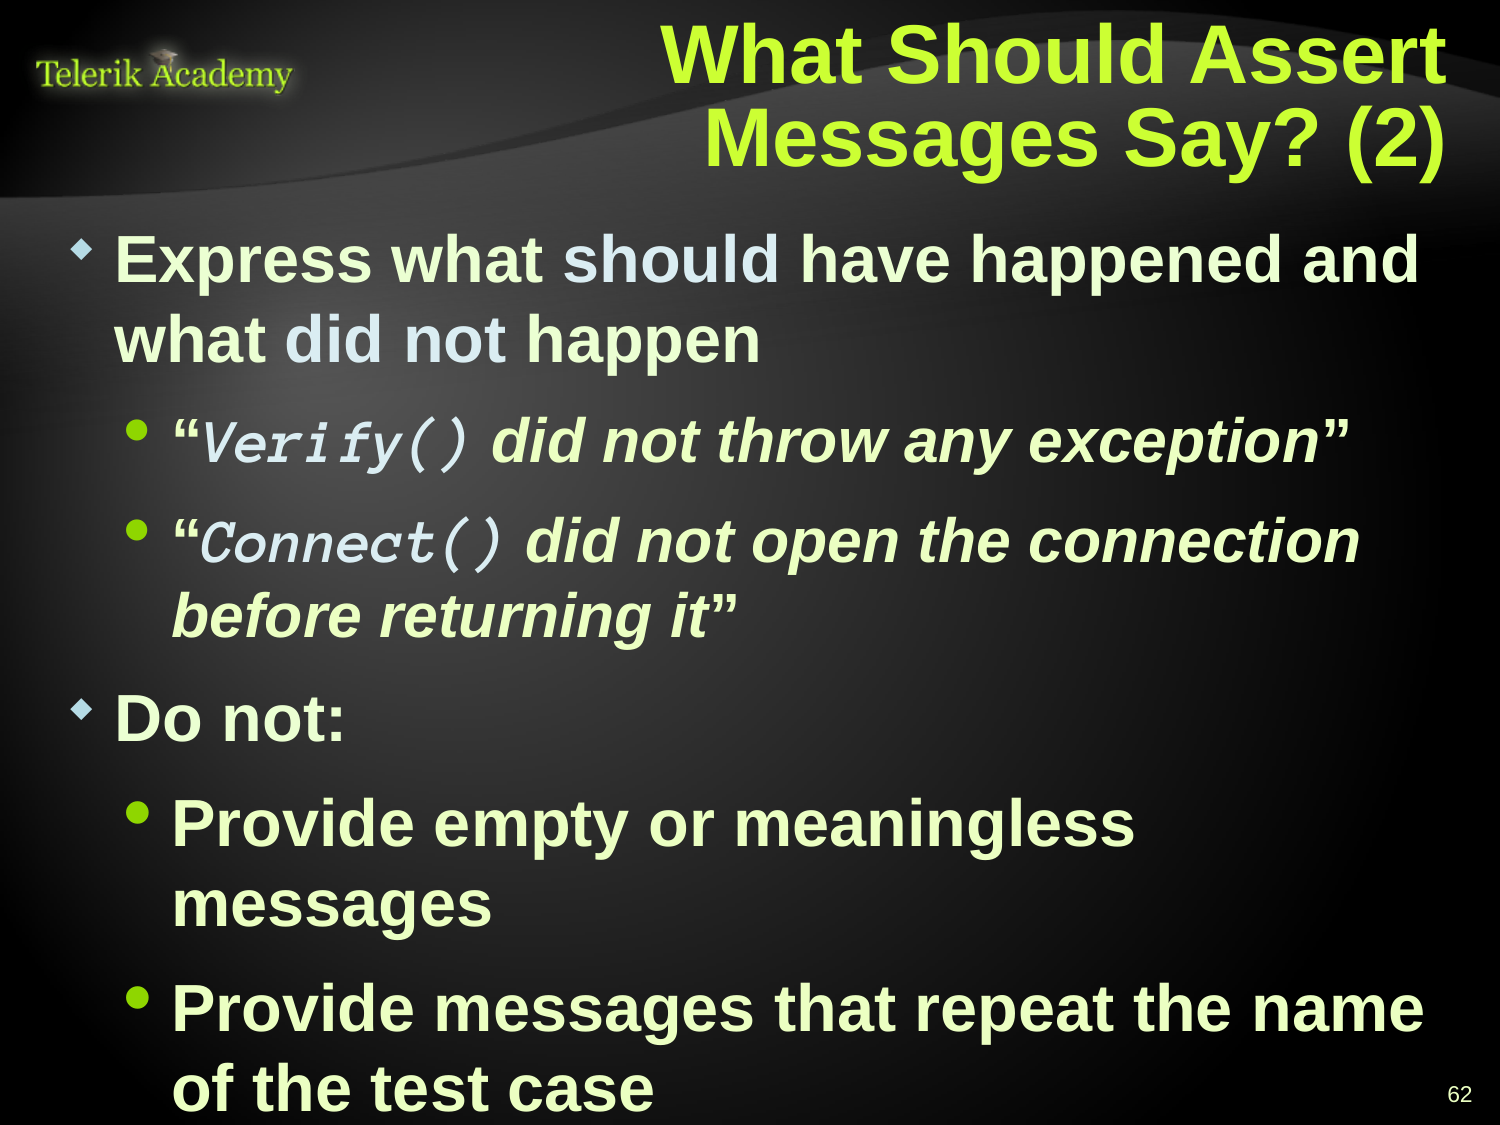

# What Should Assert Messages Say? (2)
Express what should have happened and what did not happen
“Verify() did not throw any exception”
“Connect() did not open the connection before returning it”
Do not:
Provide empty or meaningless messages
Provide messages that repeat the name of the test case
62